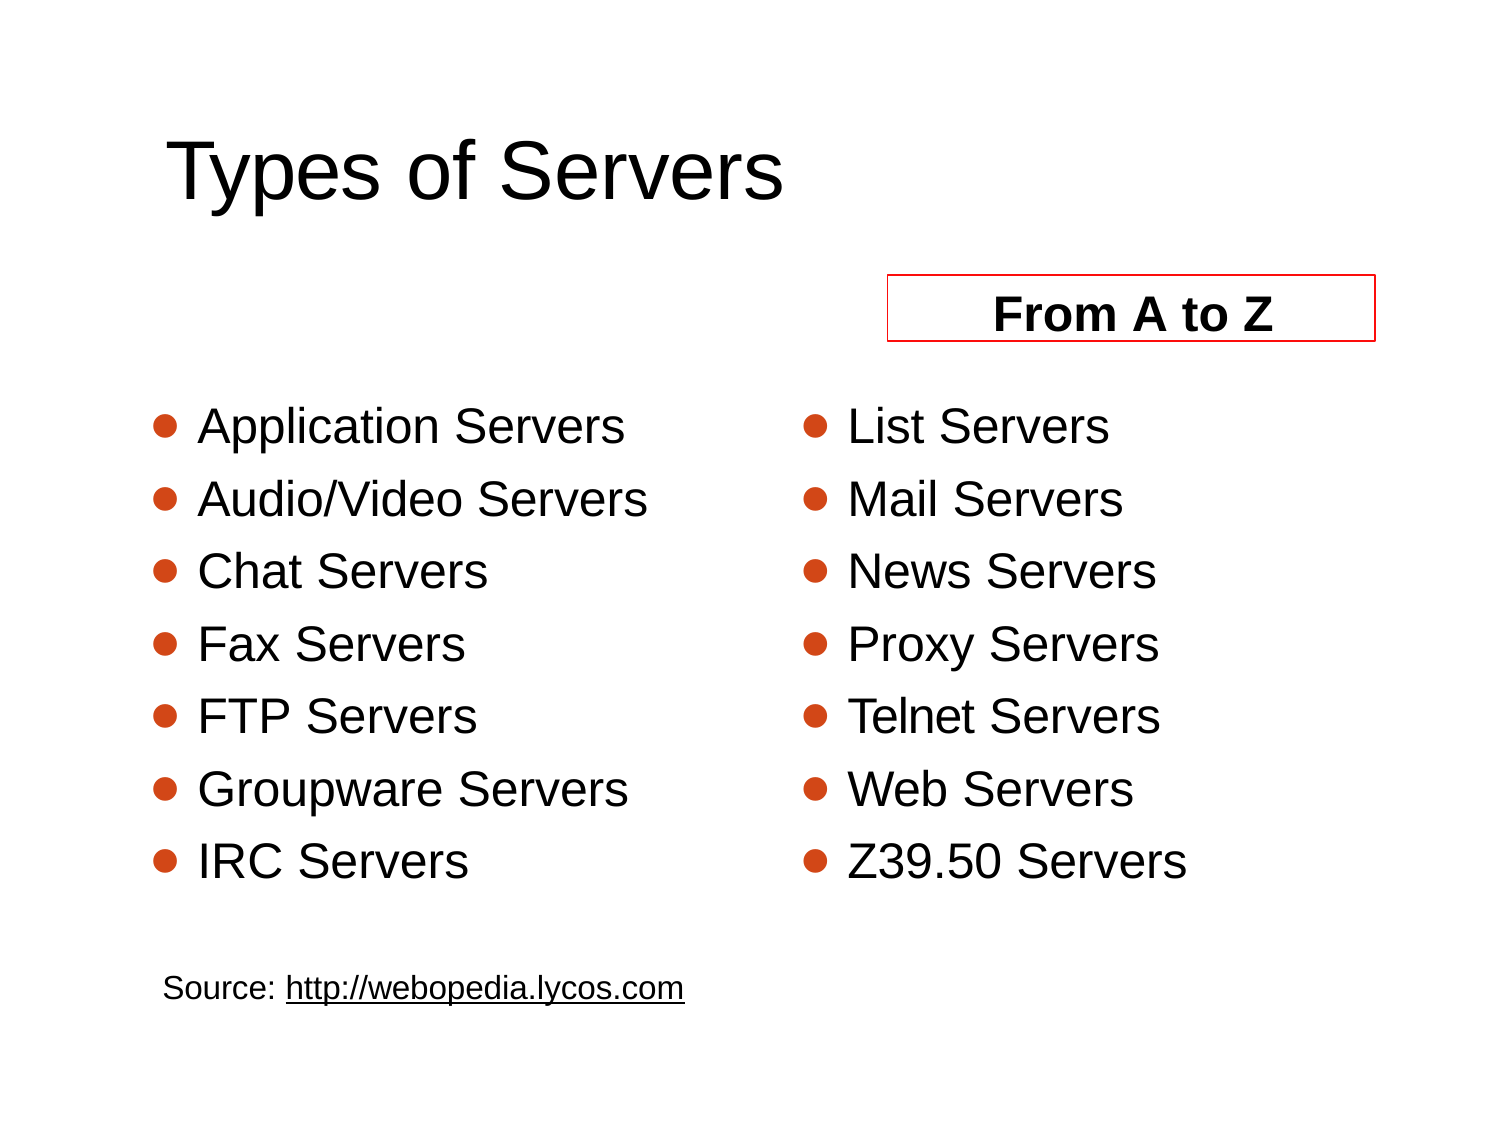

# Types of Servers
From A to Z
List Servers
Mail Servers
News Servers
Proxy Servers
Telnet Servers
Web Servers
Z39.50 Servers
Application Servers
Audio/Video Servers
Chat Servers
Fax Servers
FTP Servers
Groupware Servers
IRC Servers
Source: http://webopedia.lycos.com